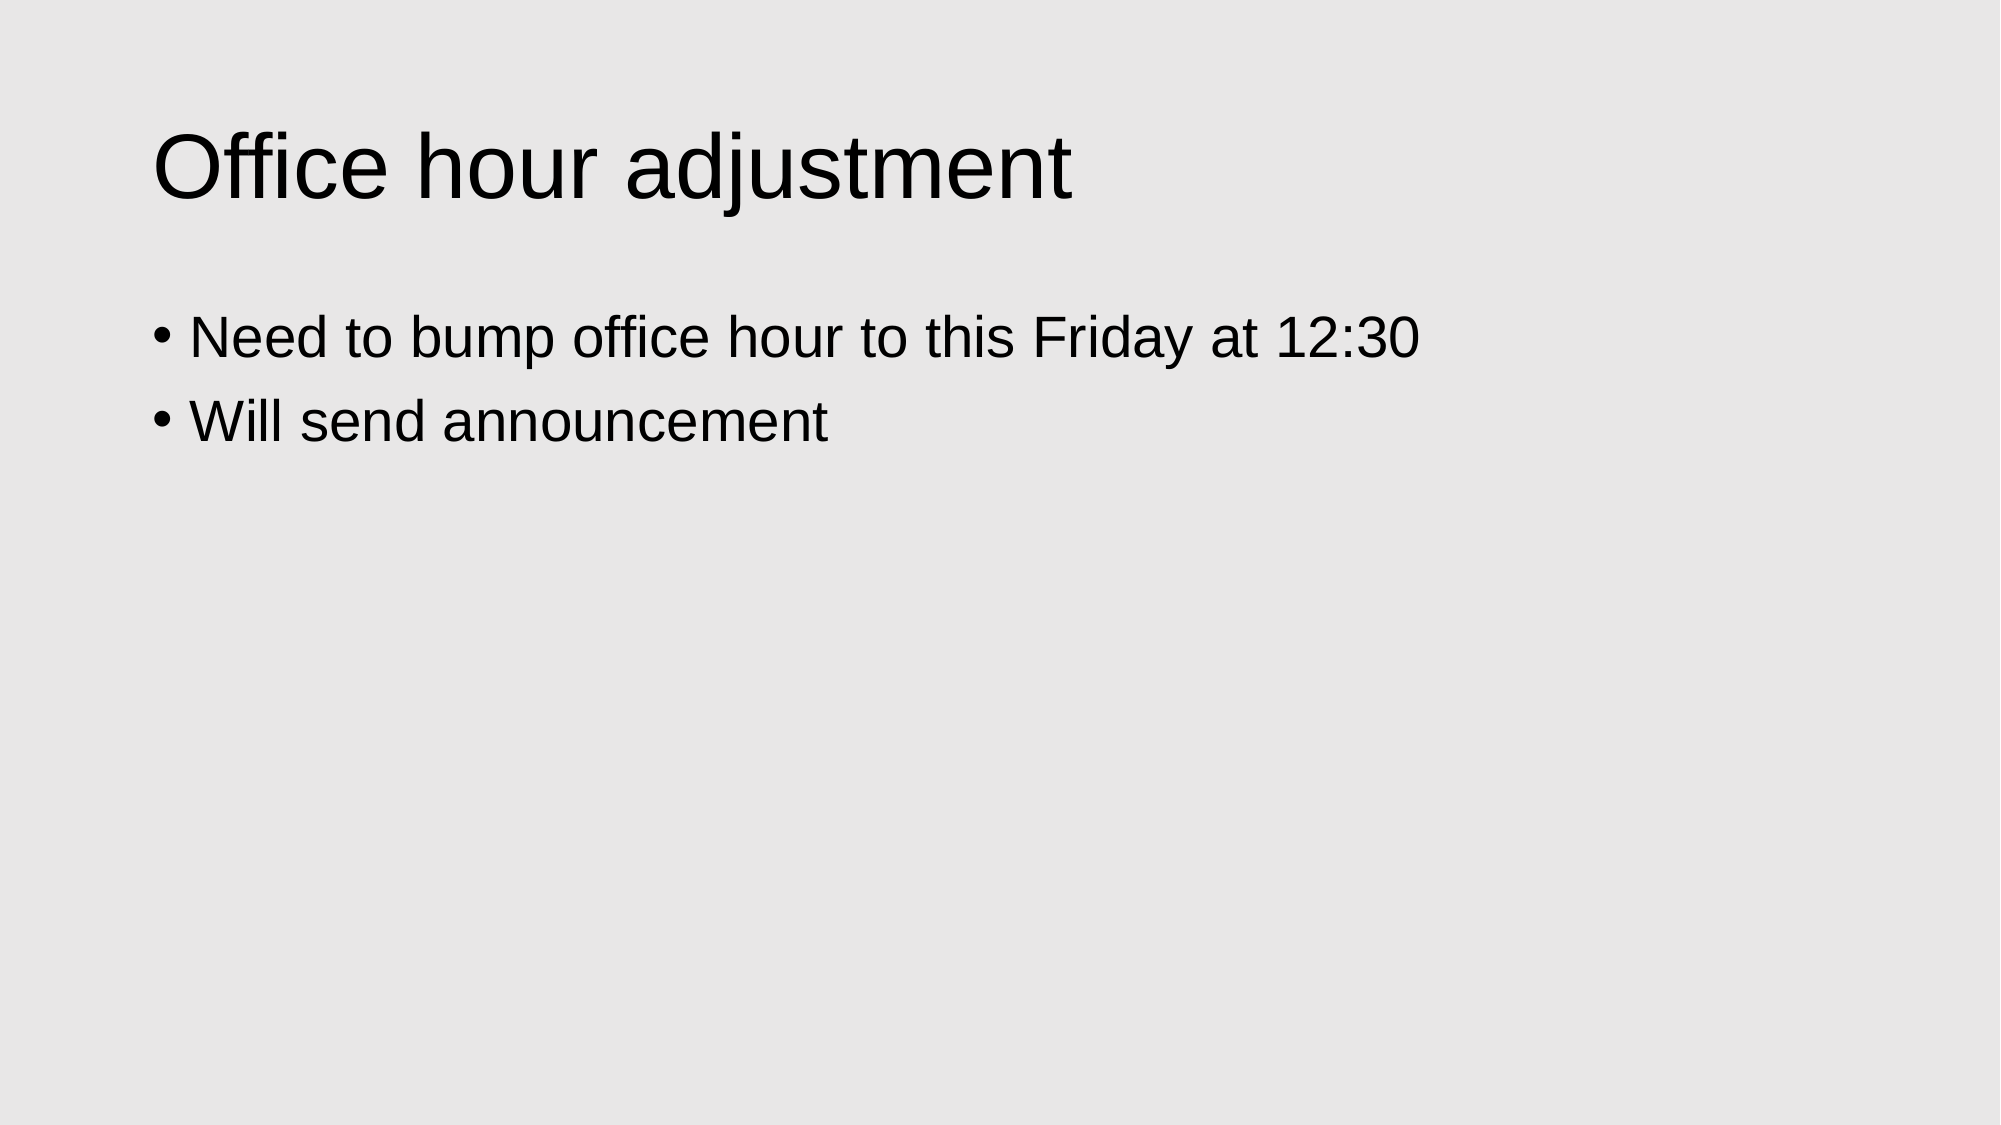

# Office hour adjustment
Need to bump office hour to this Friday at 12:30
Will send announcement